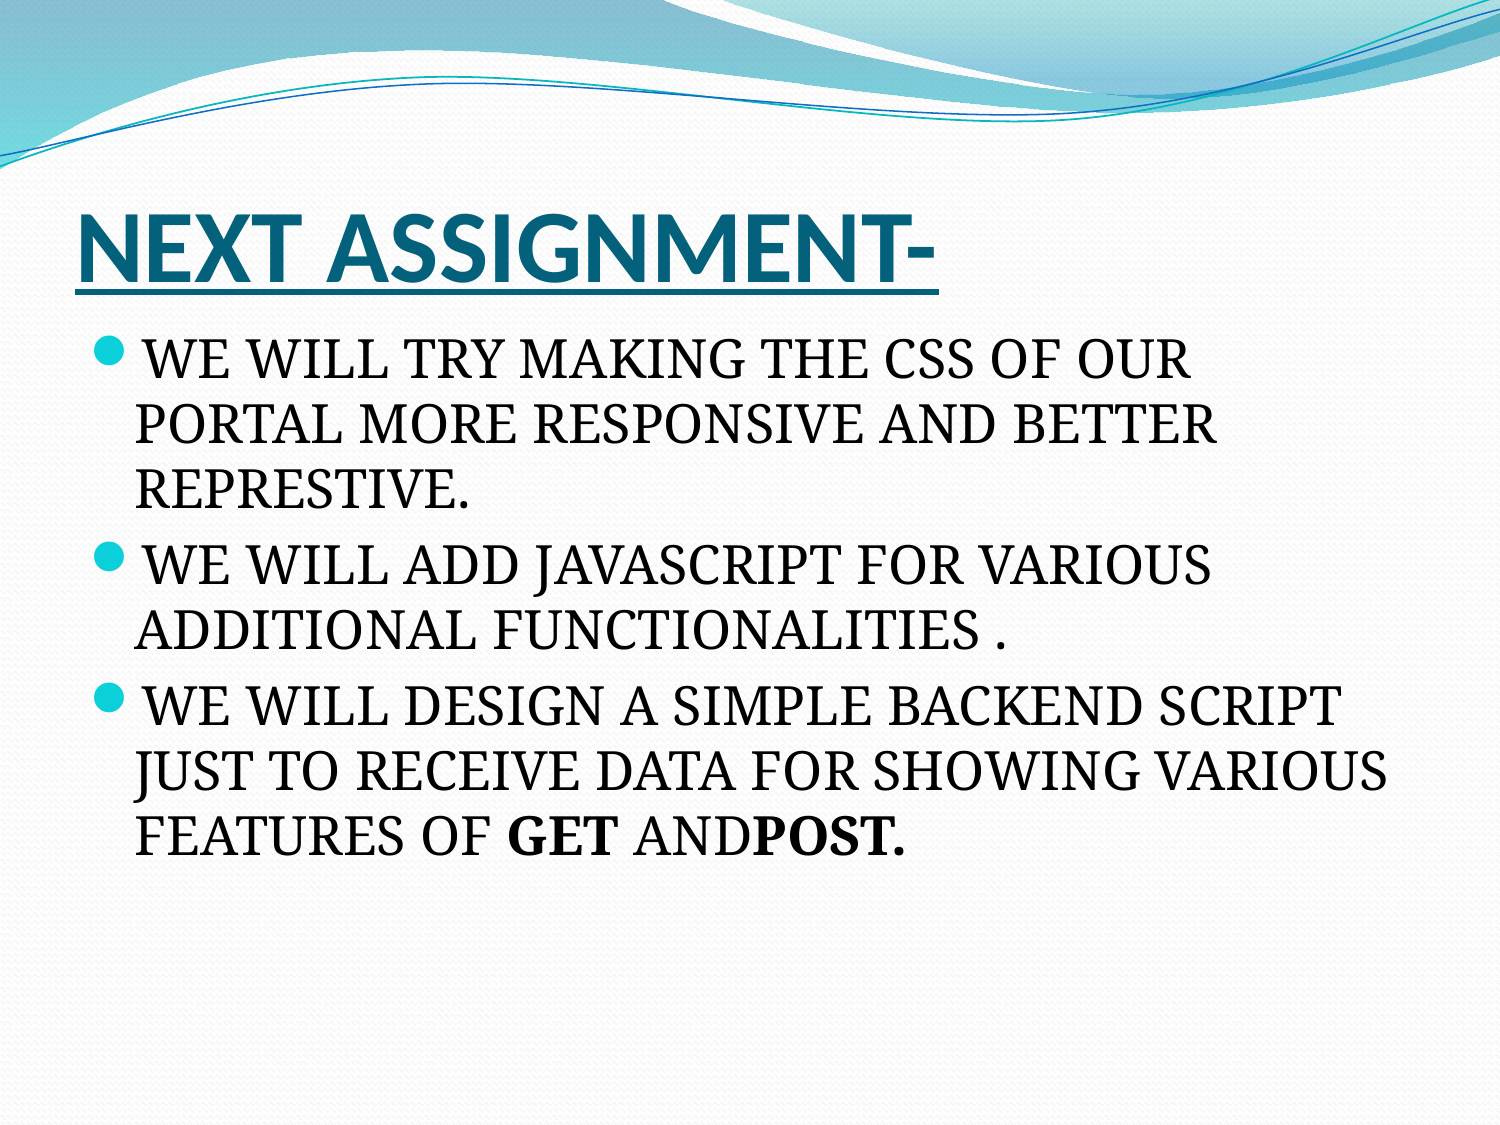

# NEXT ASSIGNMENT-
WE WILL TRY MAKING THE CSS OF OUR PORTAL MORE RESPONSIVE AND BETTER REPRESTIVE.
WE WILL ADD JAVASCRIPT FOR VARIOUS ADDITIONAL FUNCTIONALITIES .
WE WILL DESIGN A SIMPLE BACKEND SCRIPT JUST TO RECEIVE DATA FOR SHOWING VARIOUS FEATURES OF GET ANDPOST.